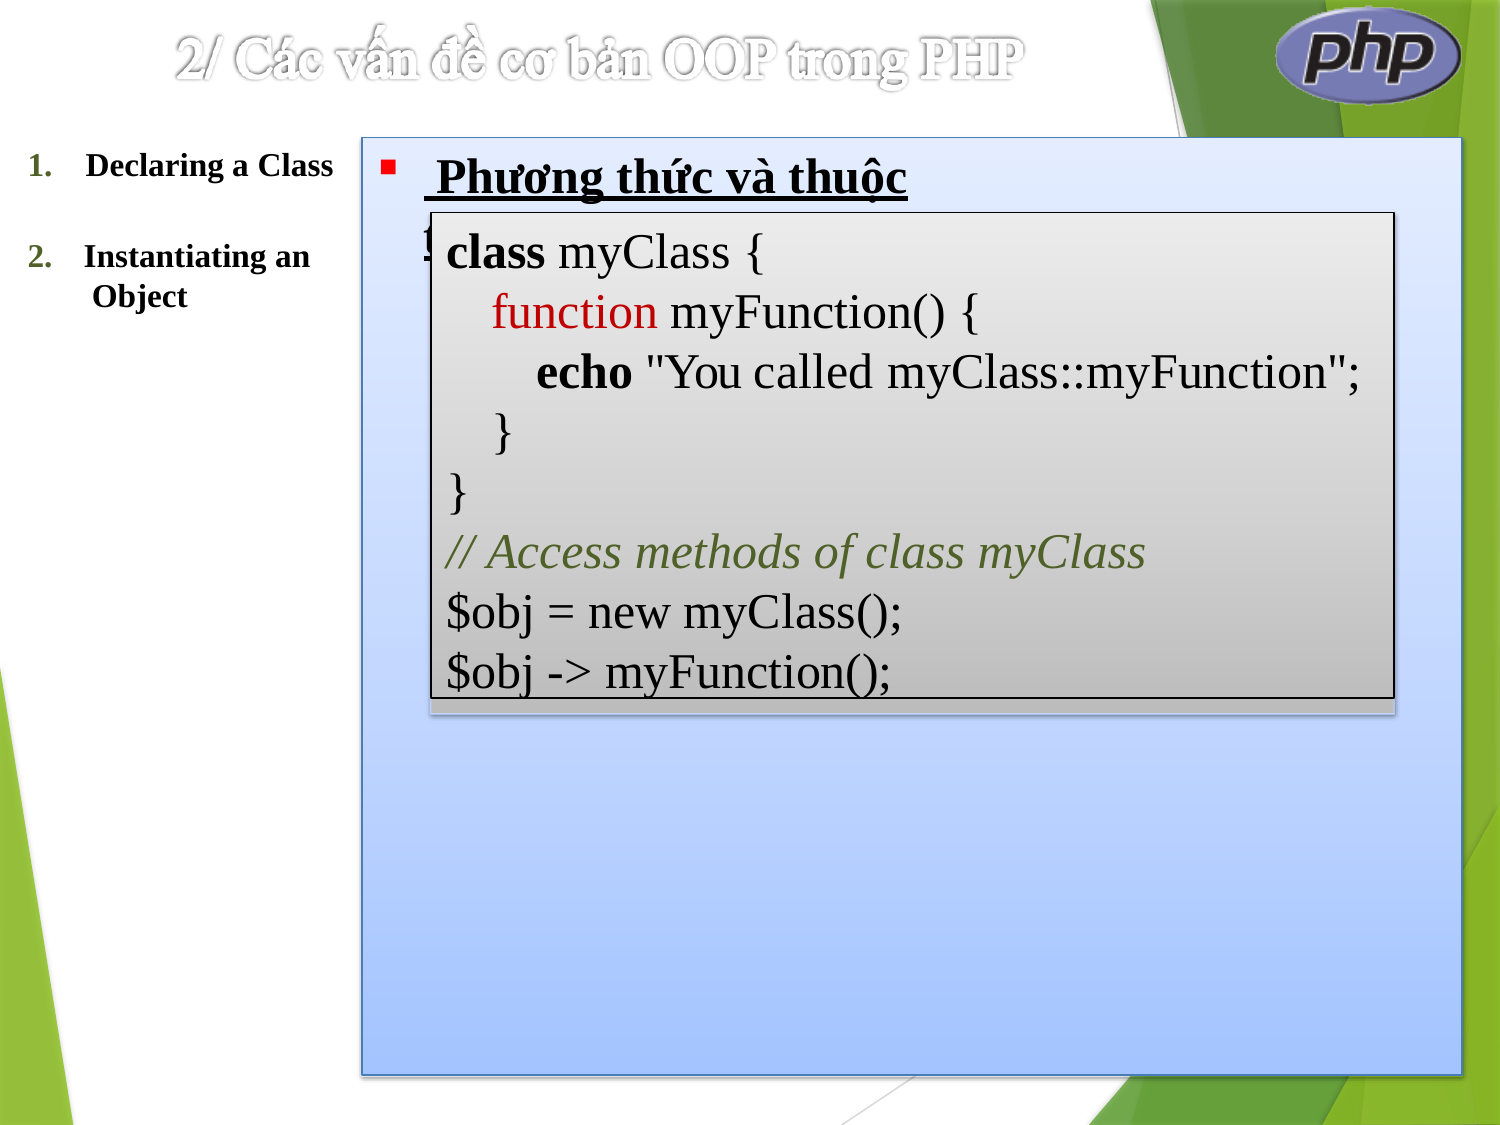

Phương thức và thuộc tính:
1.	Declaring a Class

class myClass {
function myFunction() {
echo "You called myClass::myFunction";
}
}
// Access methods of class myClass
$obj = new myClass();
$obj -> myFunction();
2.	Instantiating an  Object